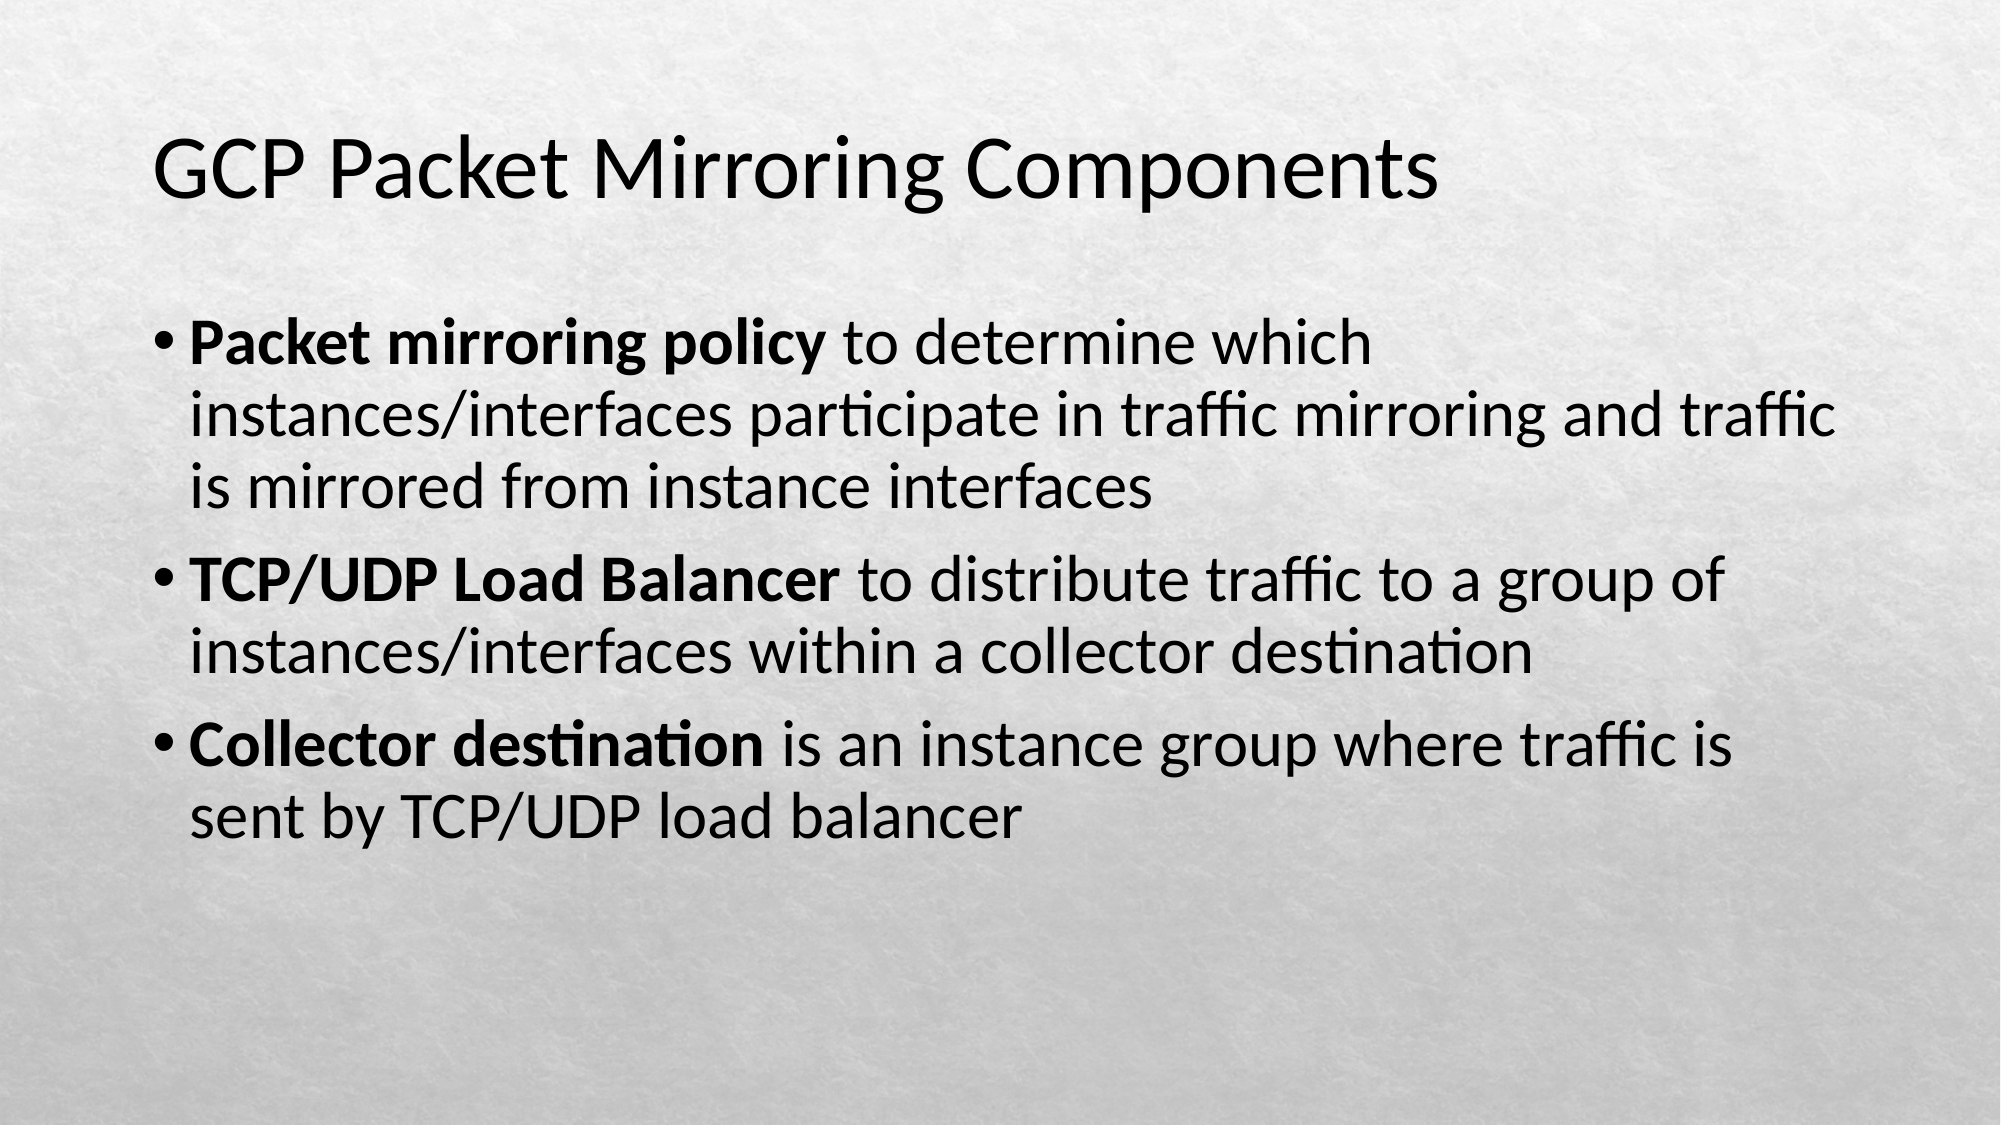

# GCP Packet Mirroring Components
Packet mirroring policy to determine which instances/interfaces participate in traffic mirroring and traffic is mirrored from instance interfaces
TCP/UDP Load Balancer to distribute traffic to a group of instances/interfaces within a collector destination
Collector destination is an instance group where traffic is sent by TCP/UDP load balancer